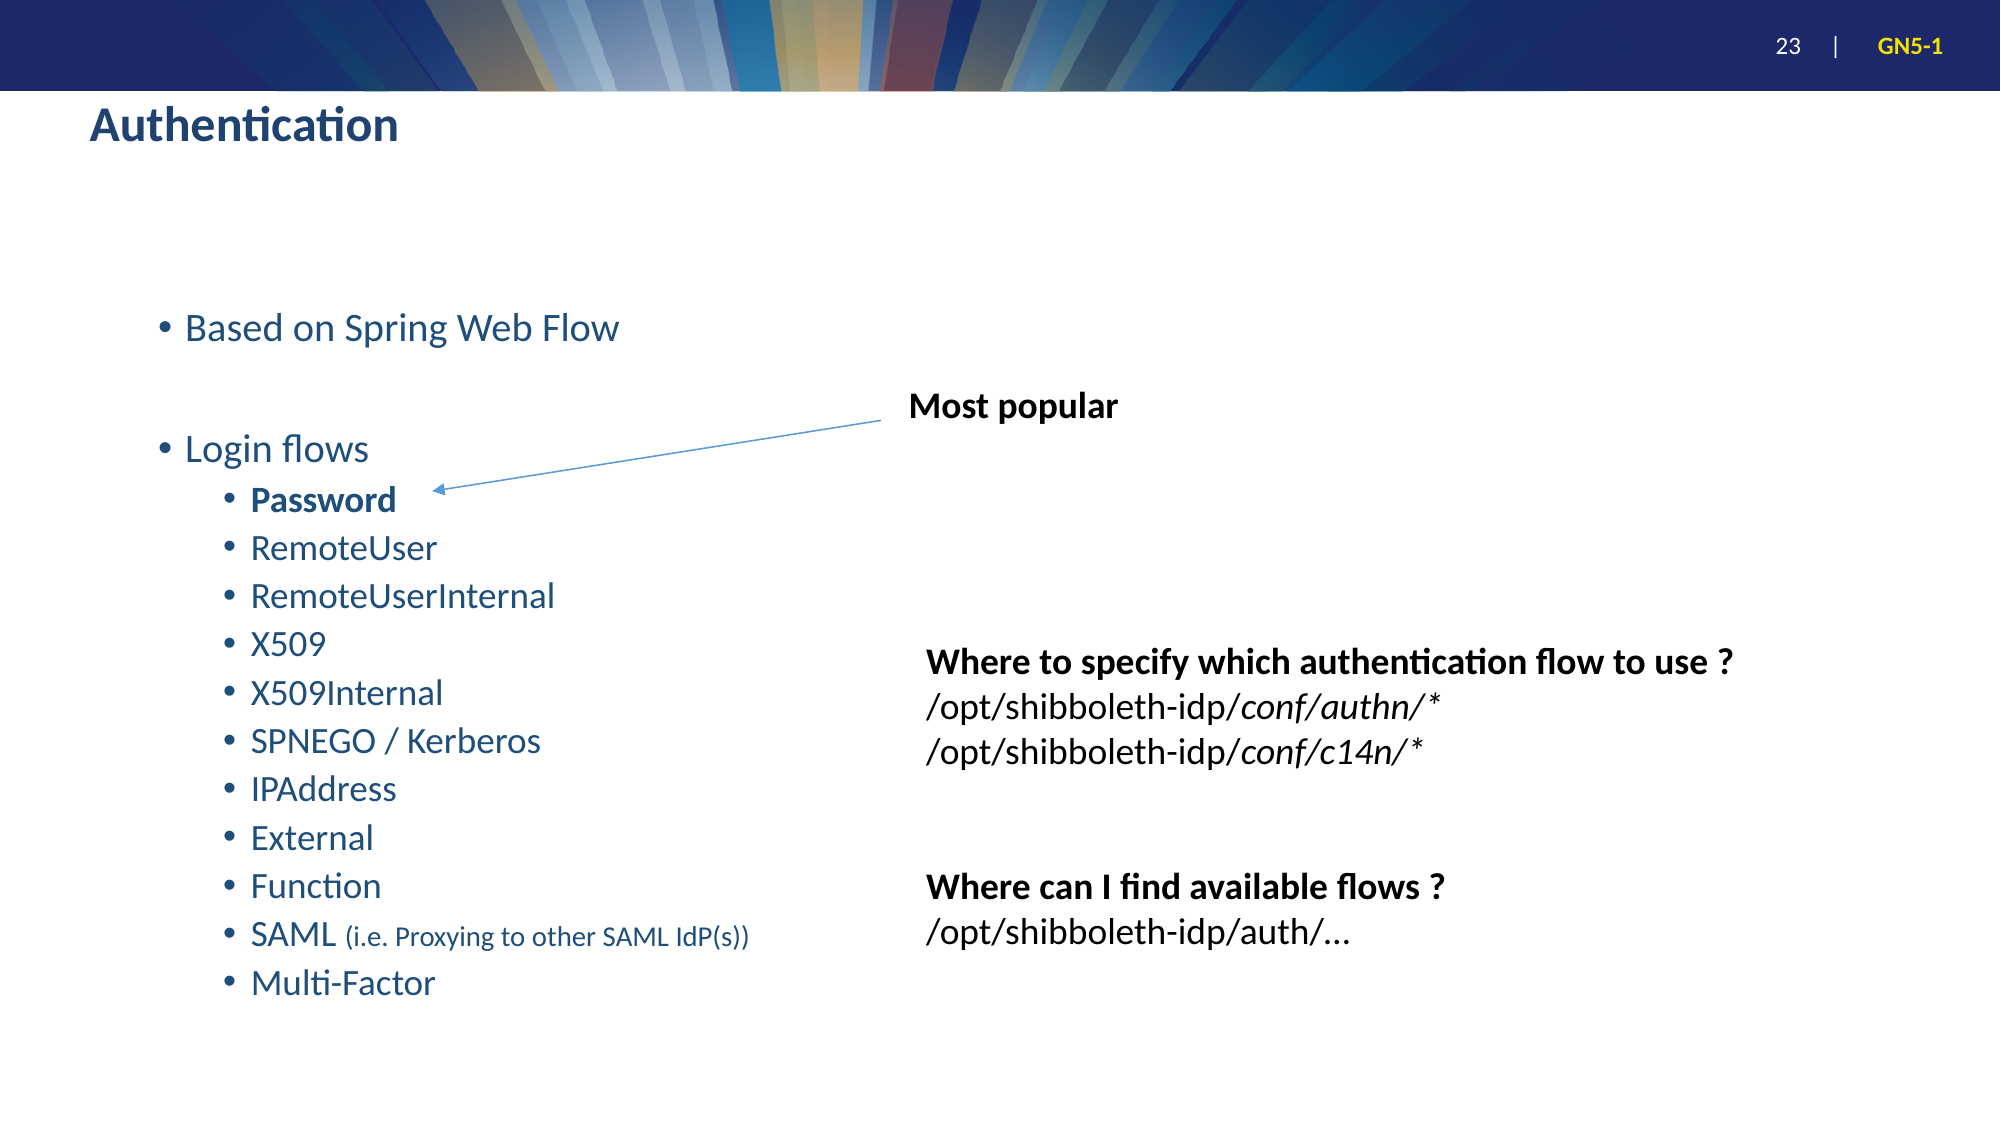

# Authentication
Based on Spring Web Flow

Login flows
Password
RemoteUser
RemoteUserInternal
X509
X509Internal
SPNEGO / Kerberos
IPAddress
External
Function
SAML (i.e. Proxying to other SAML IdP(s))
Multi-Factor
Most popular
Where to specify which authentication flow to use ?
/opt/shibboleth-idp/conf/authn/*
/opt/shibboleth-idp/conf/c14n/*

Where can I find available flows ?
/opt/shibboleth-idp/auth/…
23